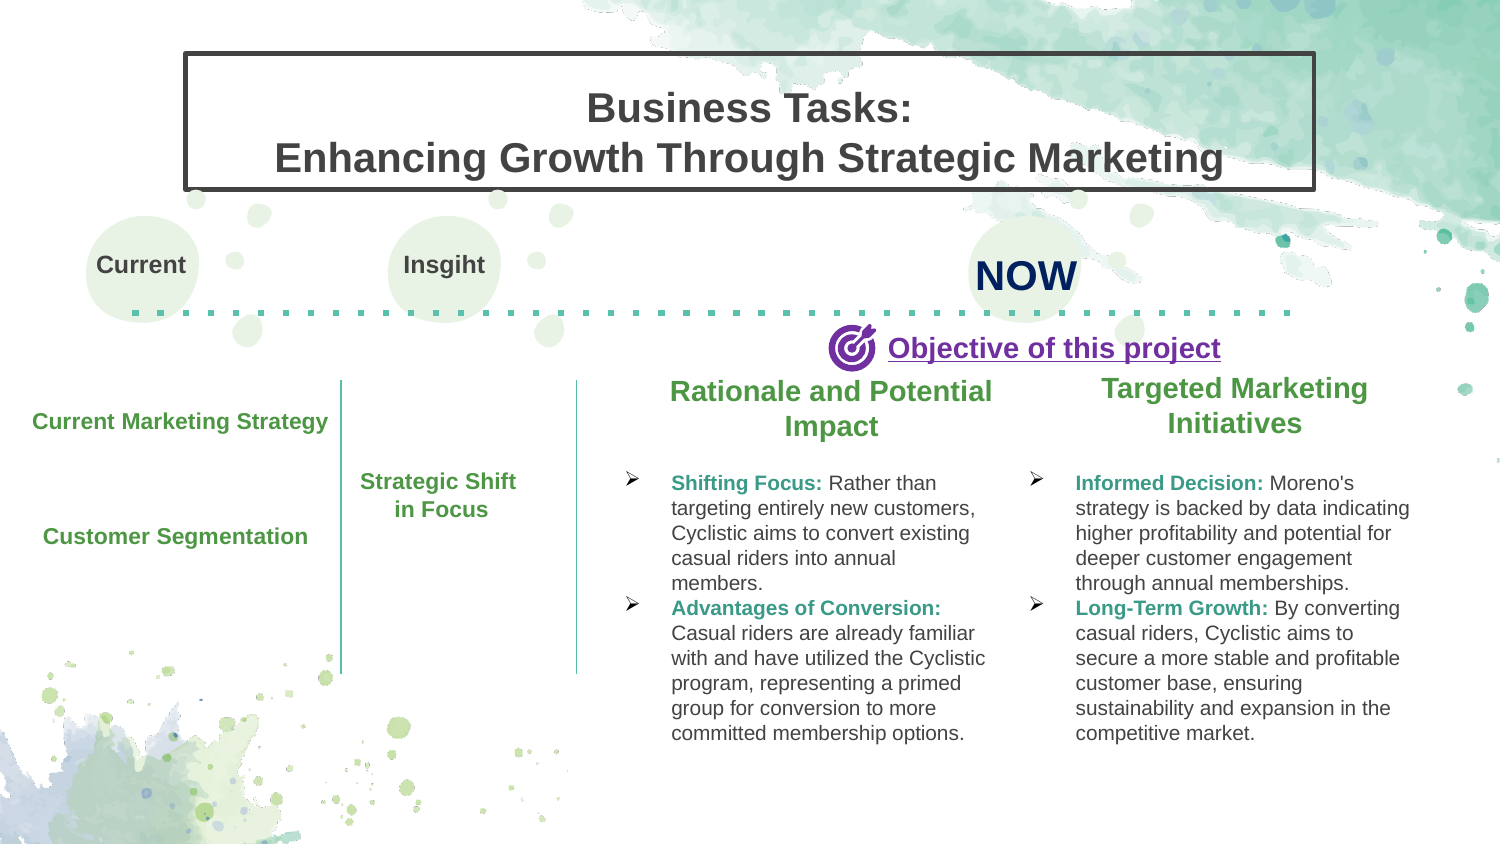

# Business Tasks: Enhancing Growth Through Strategic Marketing

Current
Insgiht
NOW
Objective of this project

Targeted Marketing Initiatives
Rationale and Potential Impact
Current Marketing Strategy
Strategic Shift
in Focus
Shifting Focus: Rather than targeting entirely new customers, Cyclistic aims to convert existing casual riders into annual members.
Advantages of Conversion: Casual riders are already familiar with and have utilized the Cyclistic program, representing a primed group for conversion to more committed membership options.
Informed Decision: Moreno's strategy is backed by data indicating higher profitability and potential for deeper customer engagement through annual memberships.
Long-Term Growth: By converting casual riders, Cyclistic aims to secure a more stable and profitable customer base, ensuring sustainability and expansion in the competitive market.
Customer Segmentation